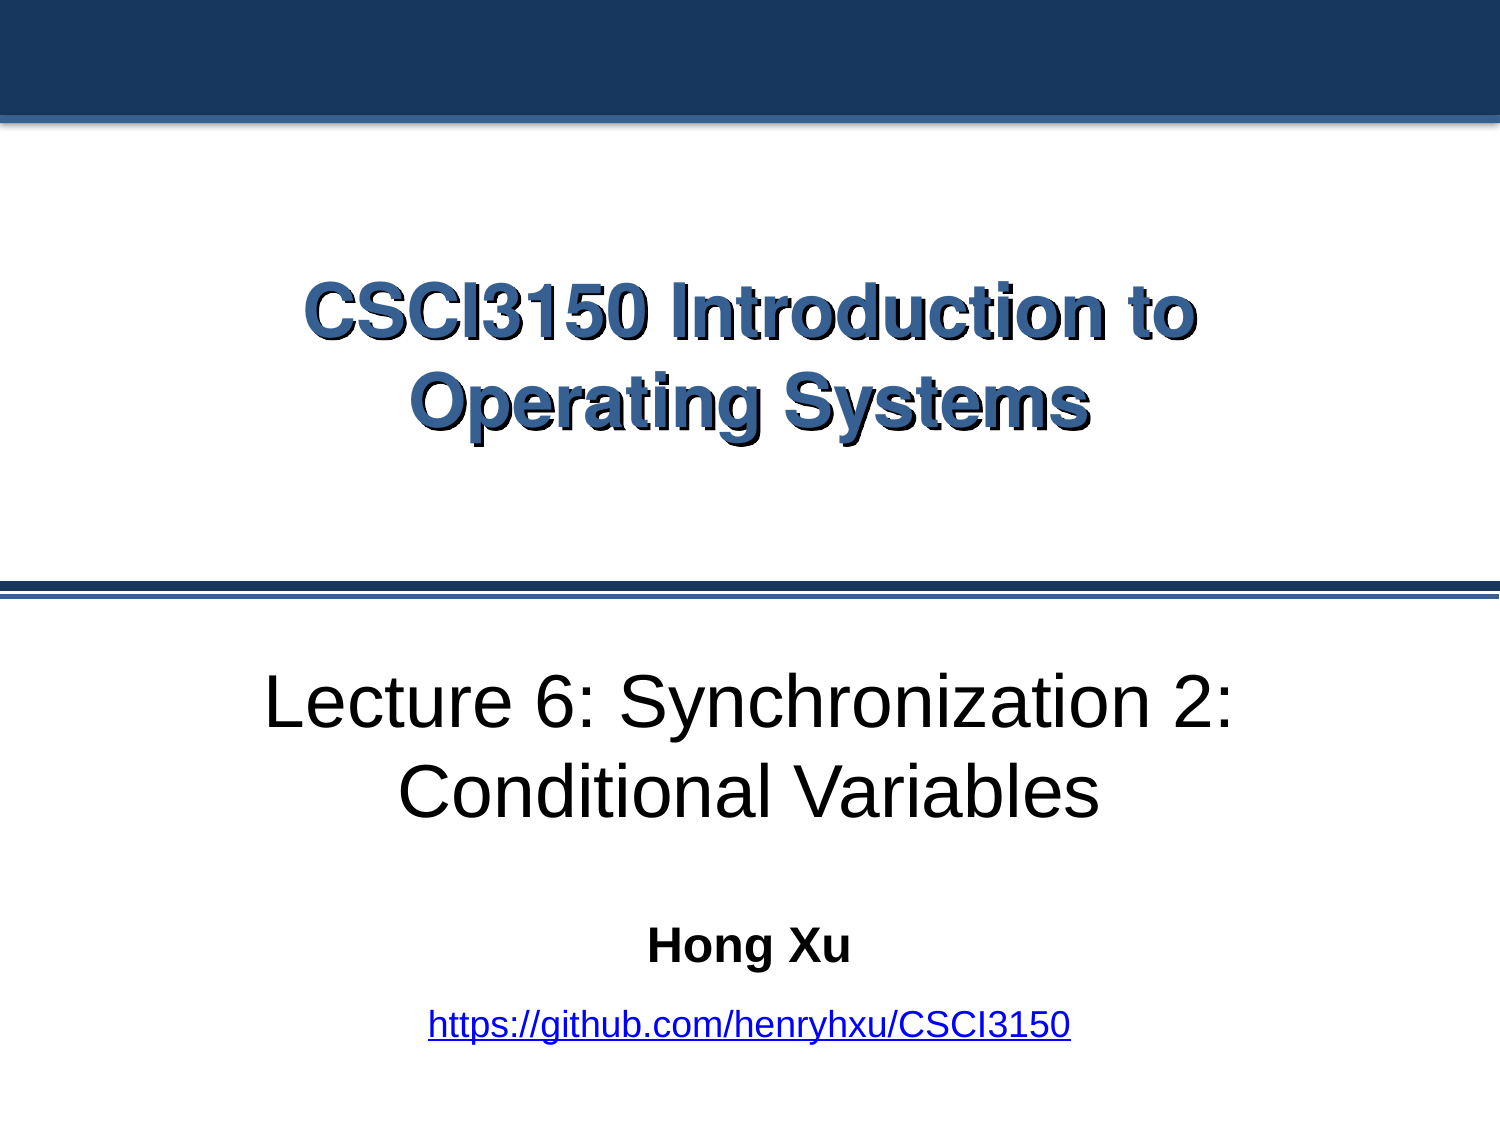

# CSCI3150 Introduction to Operating Systems
Lecture 6: Synchronization 2:
Conditional Variables